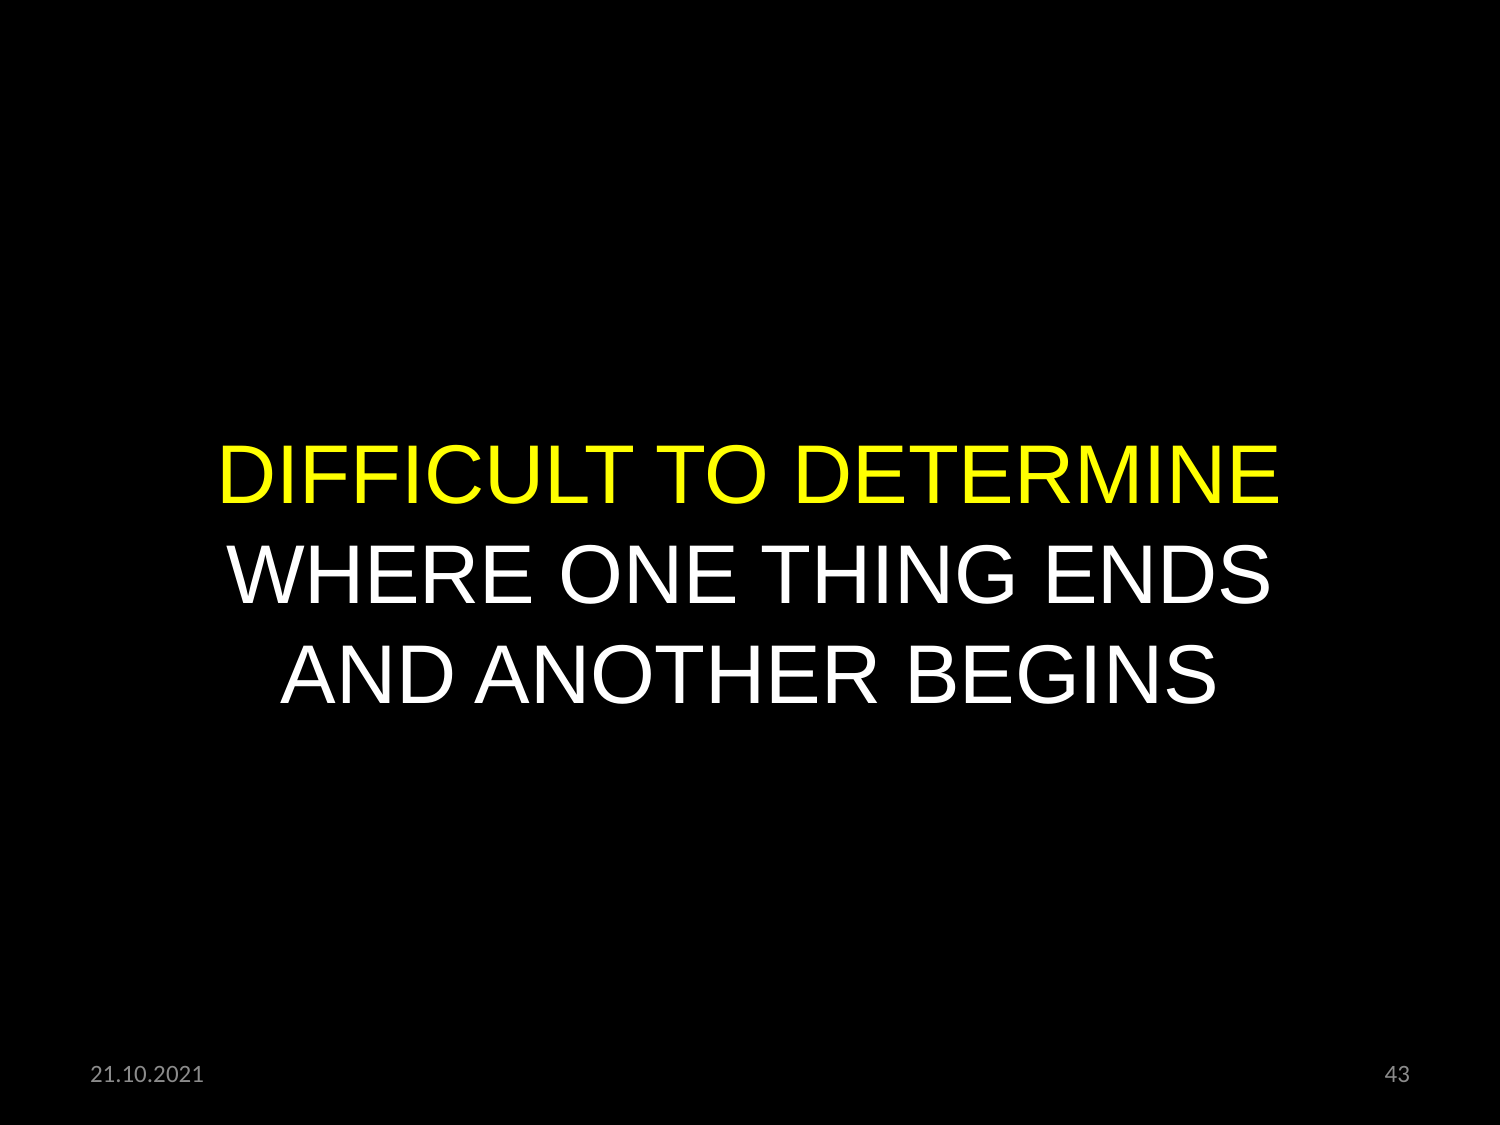

DIFFICULT TO DETERMINE WHERE ONE THING ENDS AND ANOTHER BEGINS
21.10.2021
43